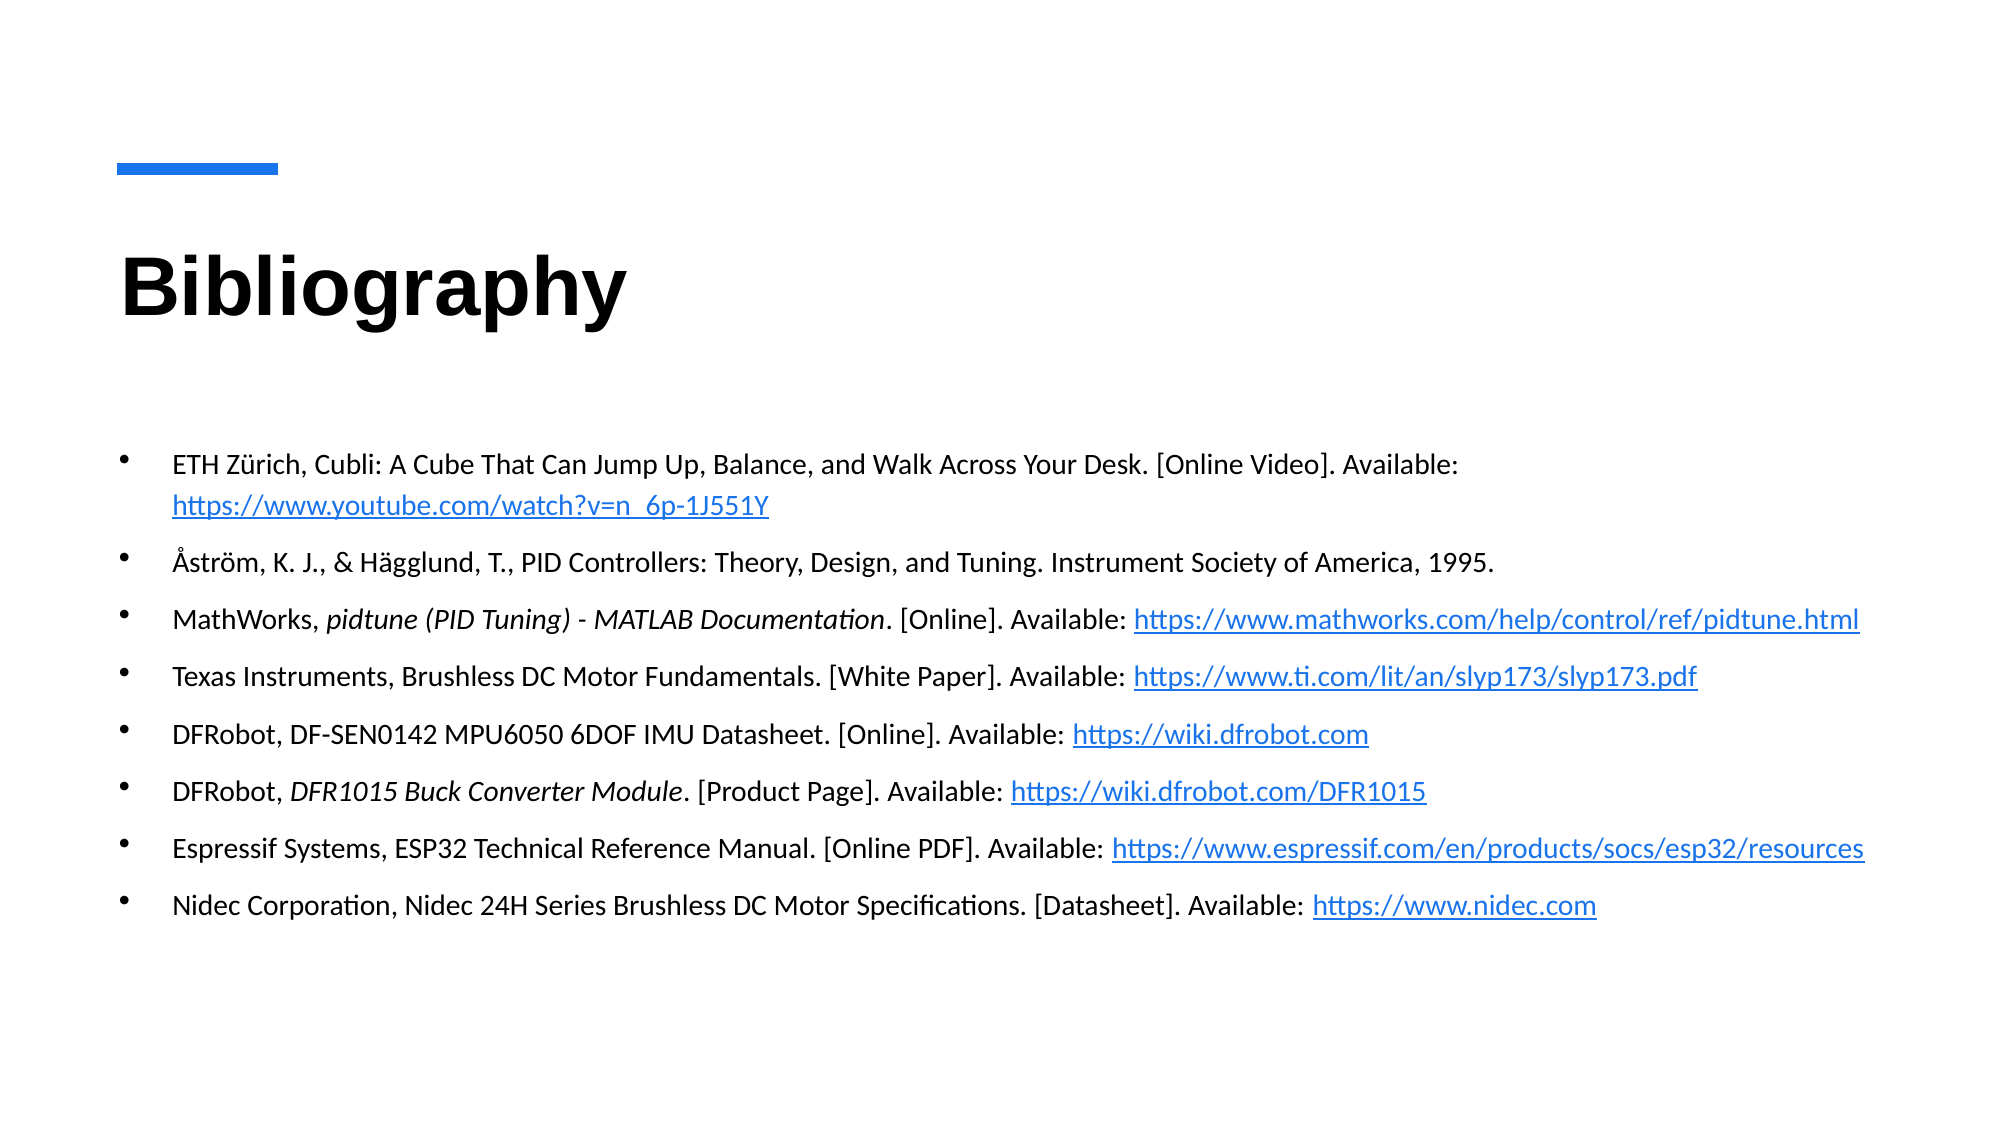

# Bibliography
ETH Zürich, Cubli: A Cube That Can Jump Up, Balance, and Walk Across Your Desk. [Online Video]. Available: https://www.youtube.com/watch?v=n_6p-1J551Y
Åström, K. J., & Hägglund, T., PID Controllers: Theory, Design, and Tuning. Instrument Society of America, 1995.
MathWorks, pidtune (PID Tuning) - MATLAB Documentation. [Online]. Available: https://www.mathworks.com/help/control/ref/pidtune.html
Texas Instruments, Brushless DC Motor Fundamentals. [White Paper]. Available: https://www.ti.com/lit/an/slyp173/slyp173.pdf
DFRobot, DF-SEN0142 MPU6050 6DOF IMU Datasheet. [Online]. Available: https://wiki.dfrobot.com
DFRobot, DFR1015 Buck Converter Module. [Product Page]. Available: https://wiki.dfrobot.com/DFR1015
Espressif Systems, ESP32 Technical Reference Manual. [Online PDF]. Available: https://www.espressif.com/en/products/socs/esp32/resources
Nidec Corporation, Nidec 24H Series Brushless DC Motor Specifications. [Datasheet]. Available: https://www.nidec.com